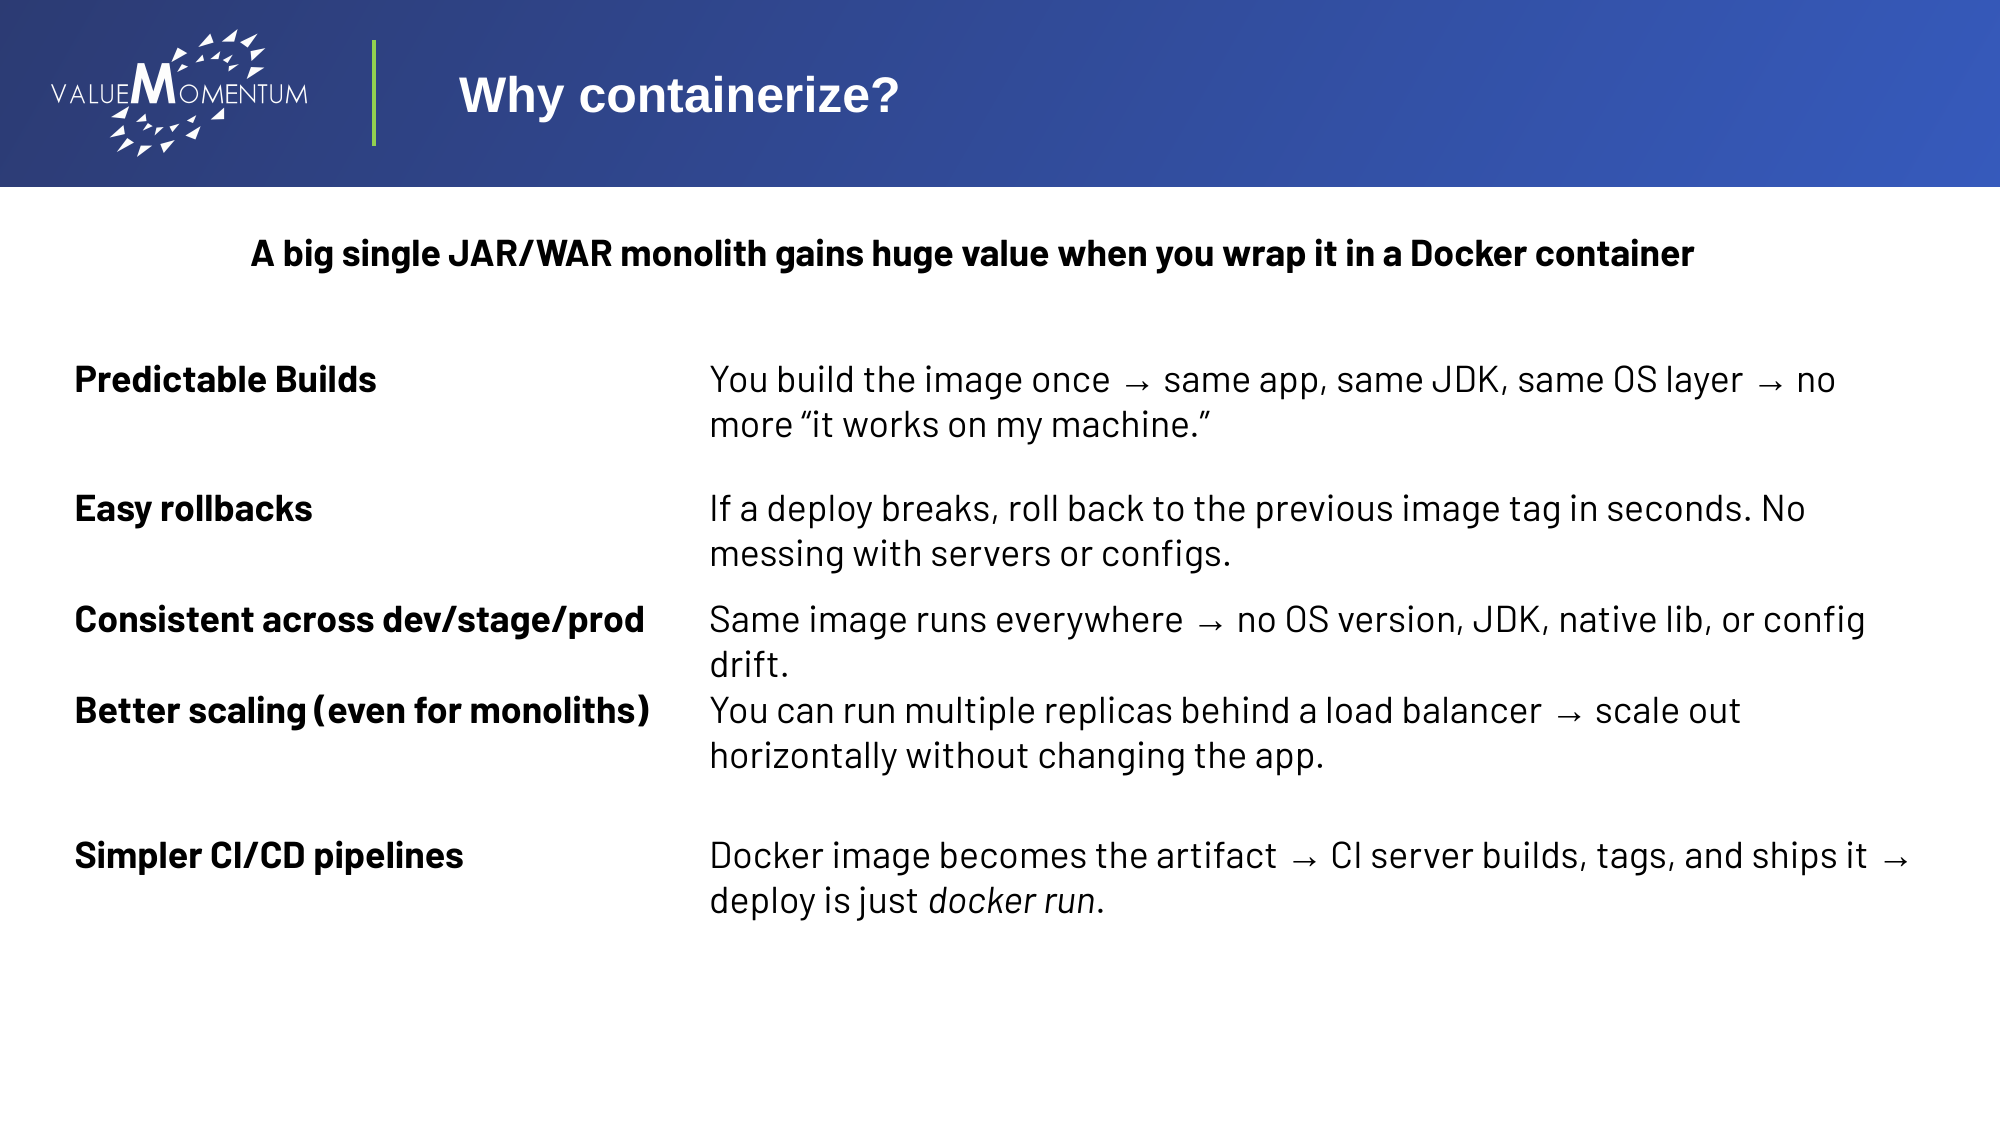

Why containerize?

A big single JAR/WAR monolith gains huge value when you wrap it in a Docker container
Predictable Builds
You build the image once → same app, same JDK, same OS layer → no more “it works on my machine.”
Easy rollbacks
If a deploy breaks, roll back to the previous image tag in seconds. No messing with servers or configs.
Consistent across dev/stage/prod
Same image runs everywhere → no OS version, JDK, native lib, or config drift.
Better scaling (even for monoliths)
You can run multiple replicas behind a load balancer → scale out horizontally without changing the app.
Simpler CI/CD pipelines
Docker image becomes the artifact → CI server builds, tags, and ships it → deploy is just docker run.